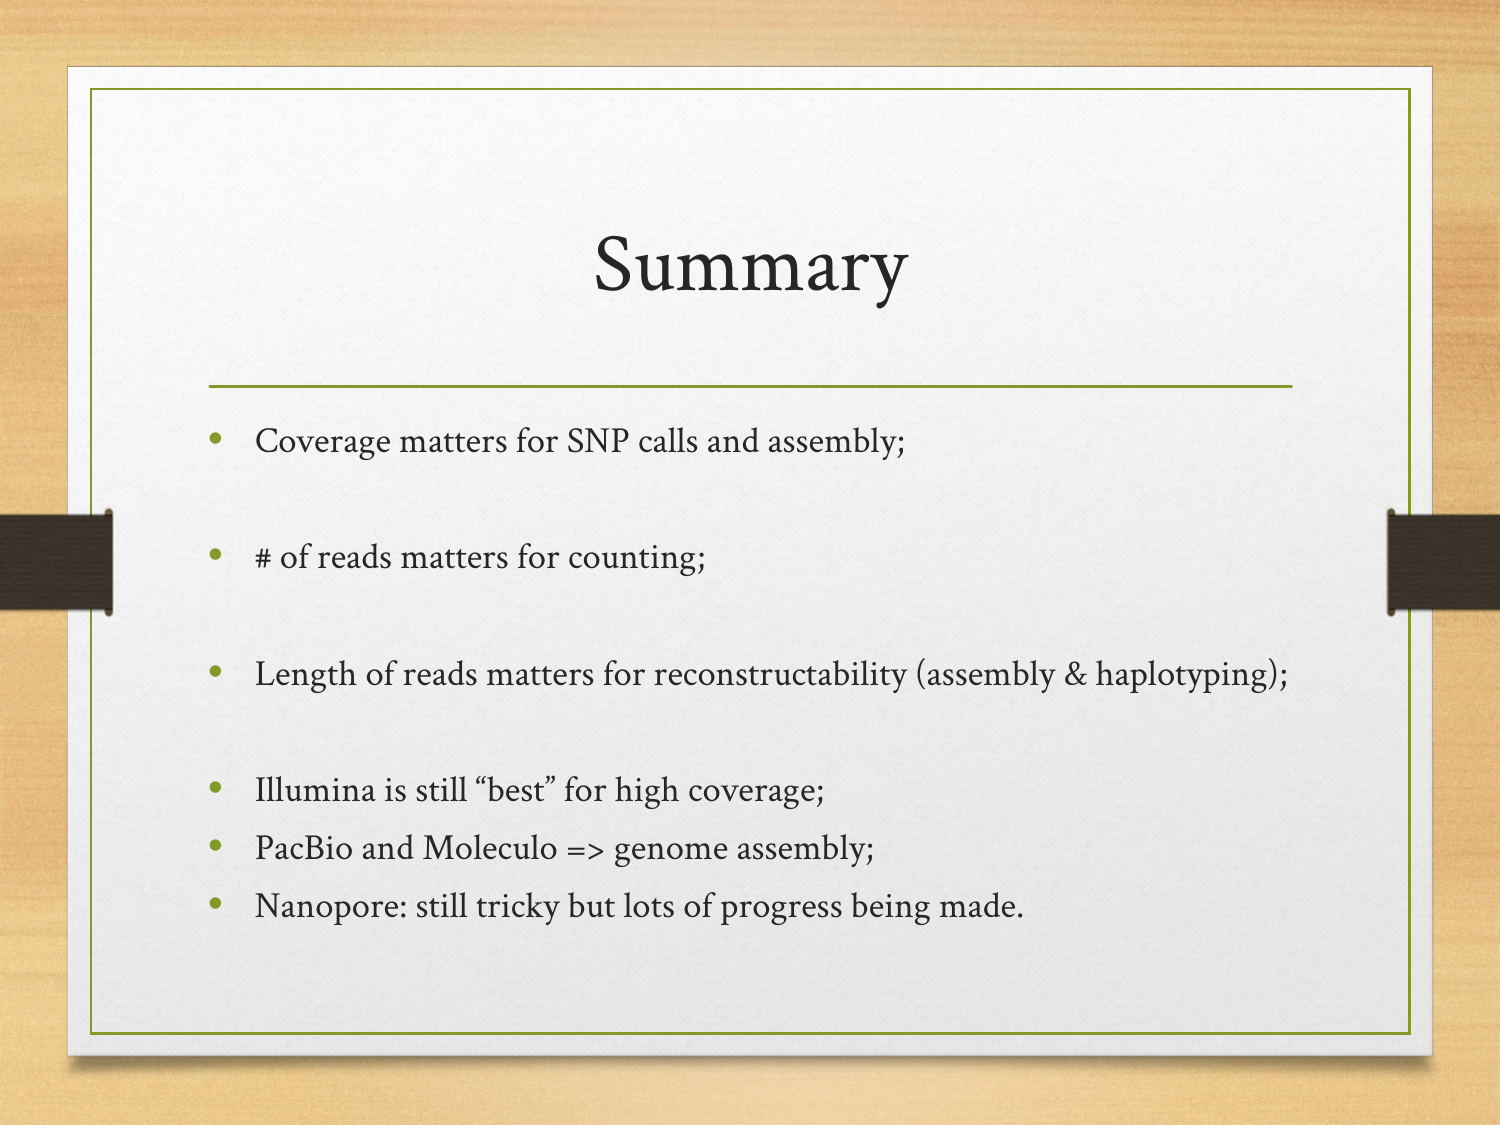

# Summary
Coverage matters for SNP calls and assembly;

# of reads matters for counting;

Length of reads matters for reconstructability (assembly & haplotyping);

Illumina is still “best” for high coverage;
PacBio and Moleculo => genome assembly;
Nanopore: still tricky but lots of progress being made.